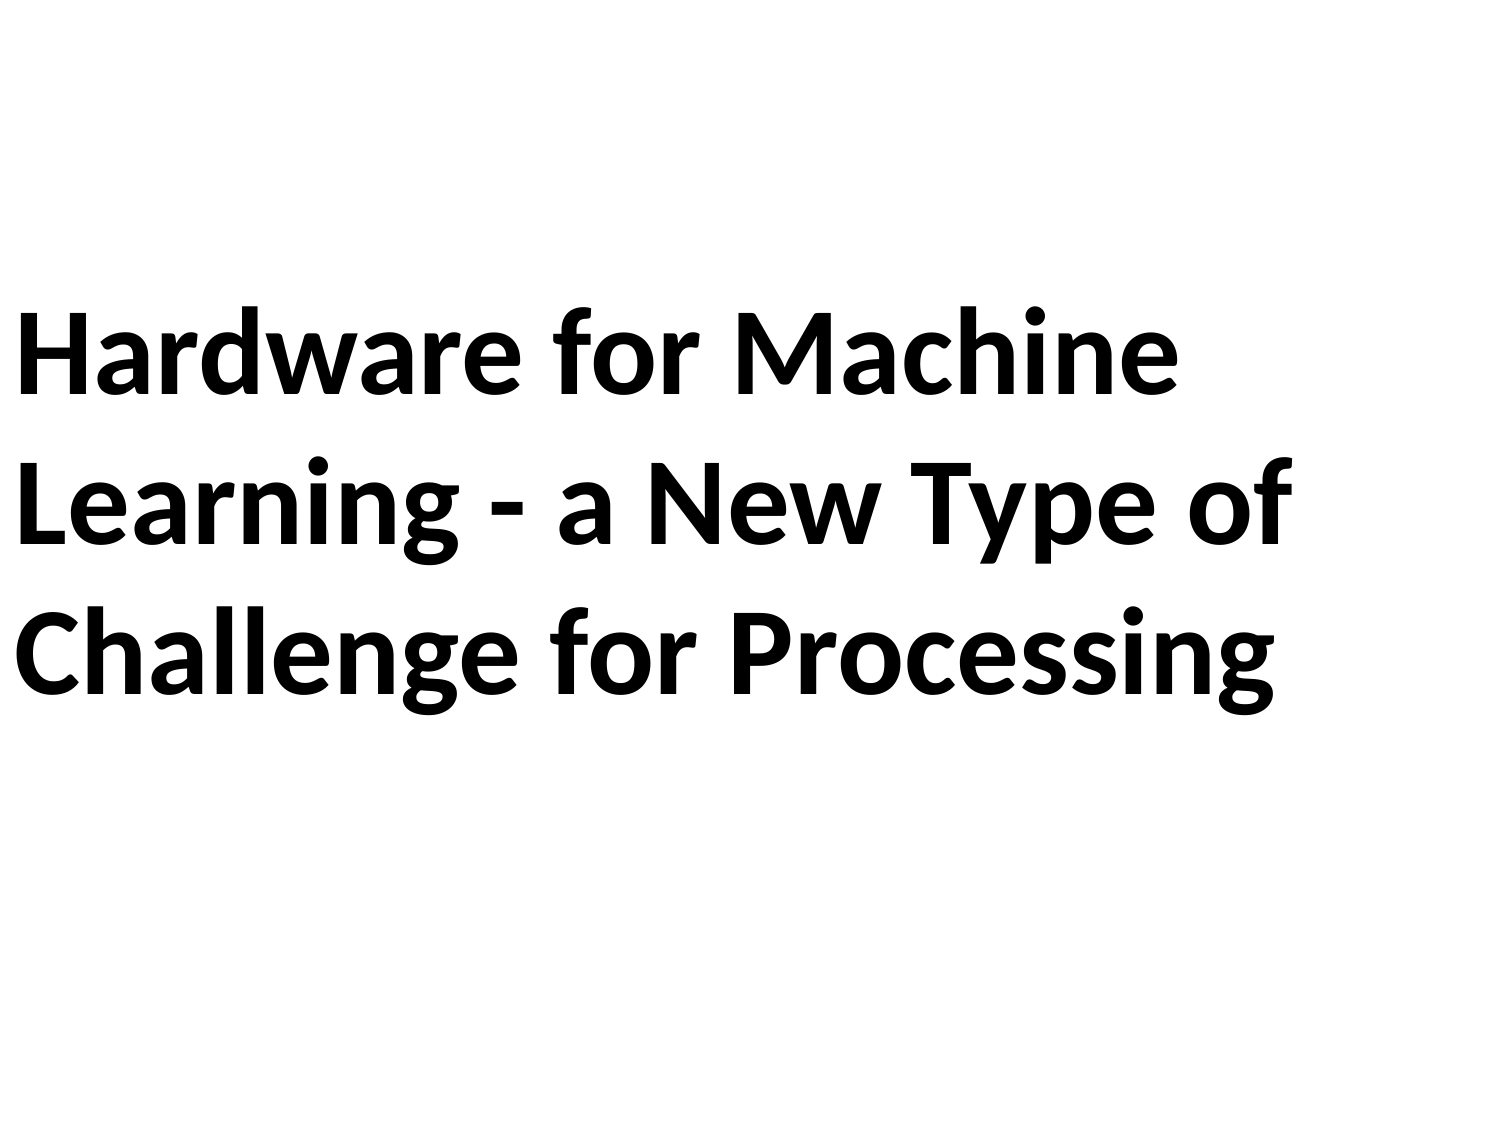

Hardware for Machine Learning - a New Type of Challenge for Processing